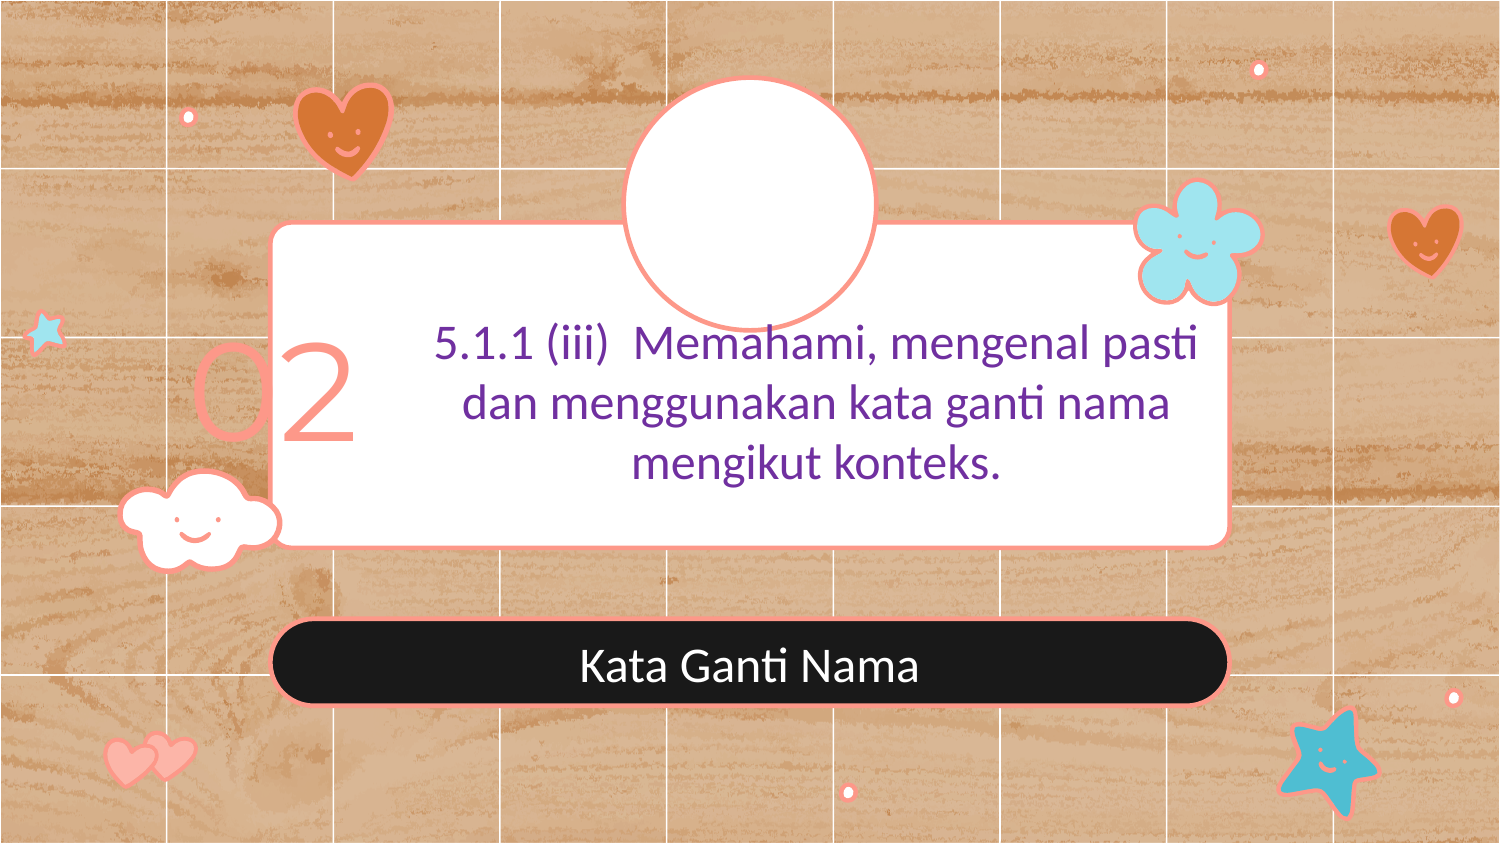

# 02
5.1.1 (iii)  Memahami, mengenal pasti dan menggunakan kata ganti nama mengikut konteks.

Kata Ganti Nama